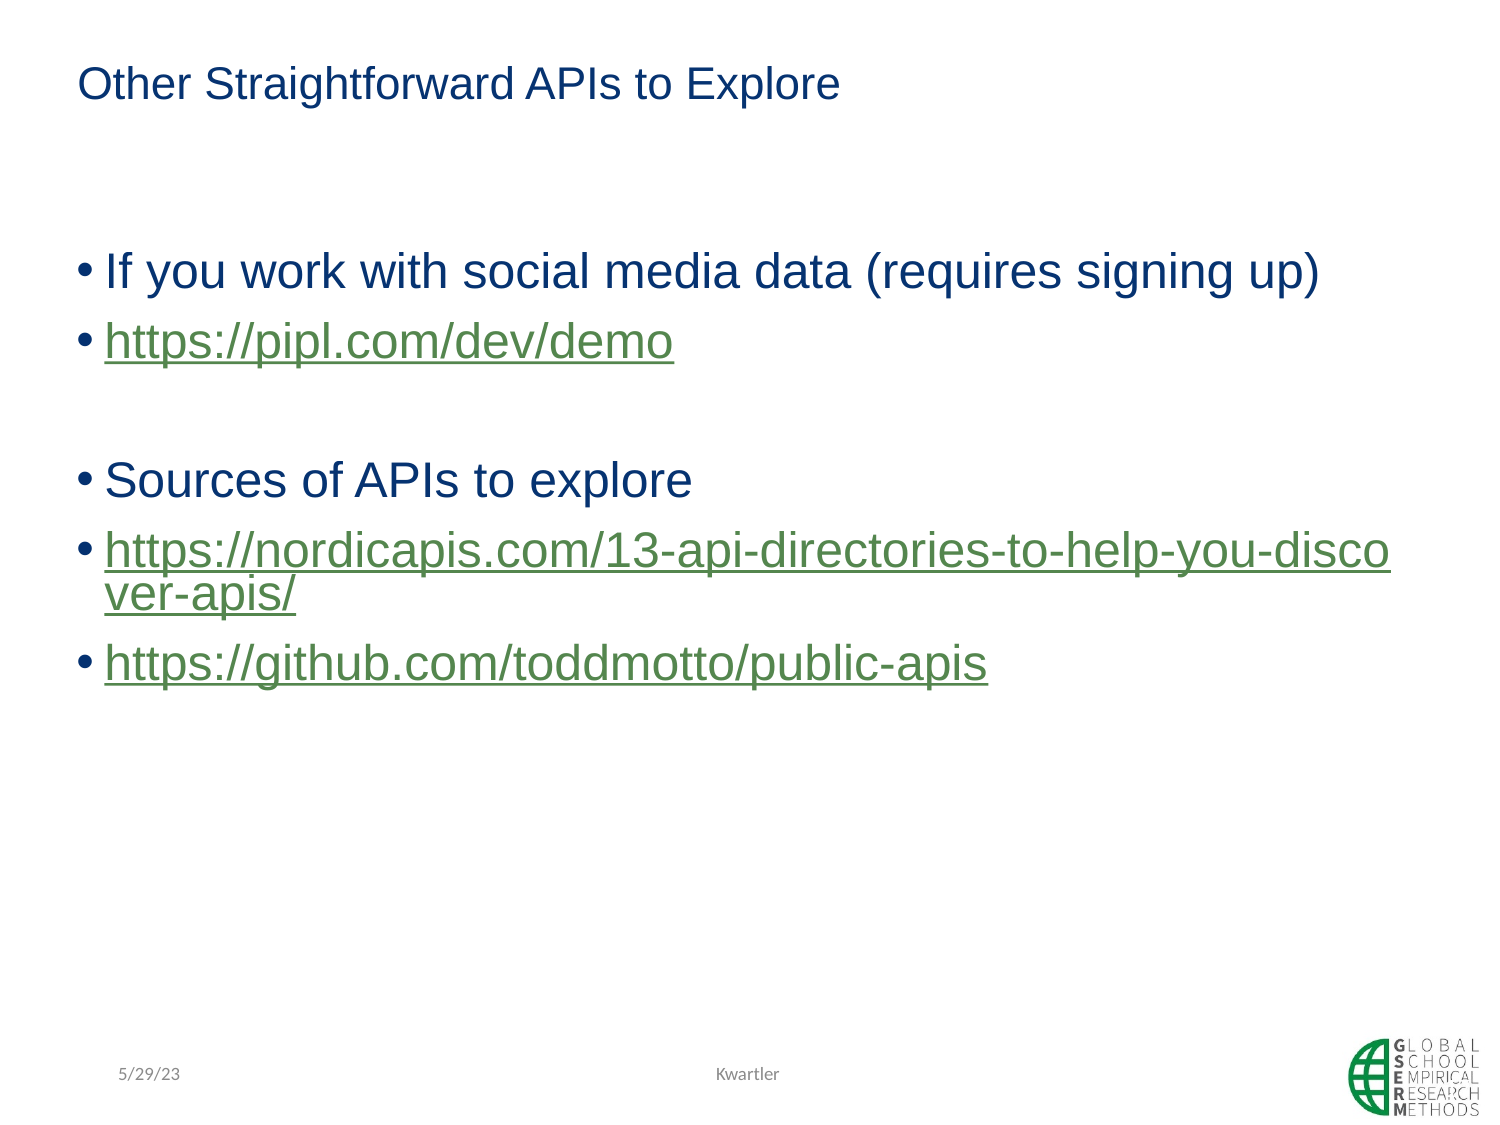

# Other Straightforward APIs to Explore

If you work with social media data (requires signing up)
https://pipl.com/dev/demo

Sources of APIs to explore
https://nordicapis.com/13-api-directories-to-help-you-discover-apis/
https://github.com/toddmotto/public-apis

5/29/23
Kwartler